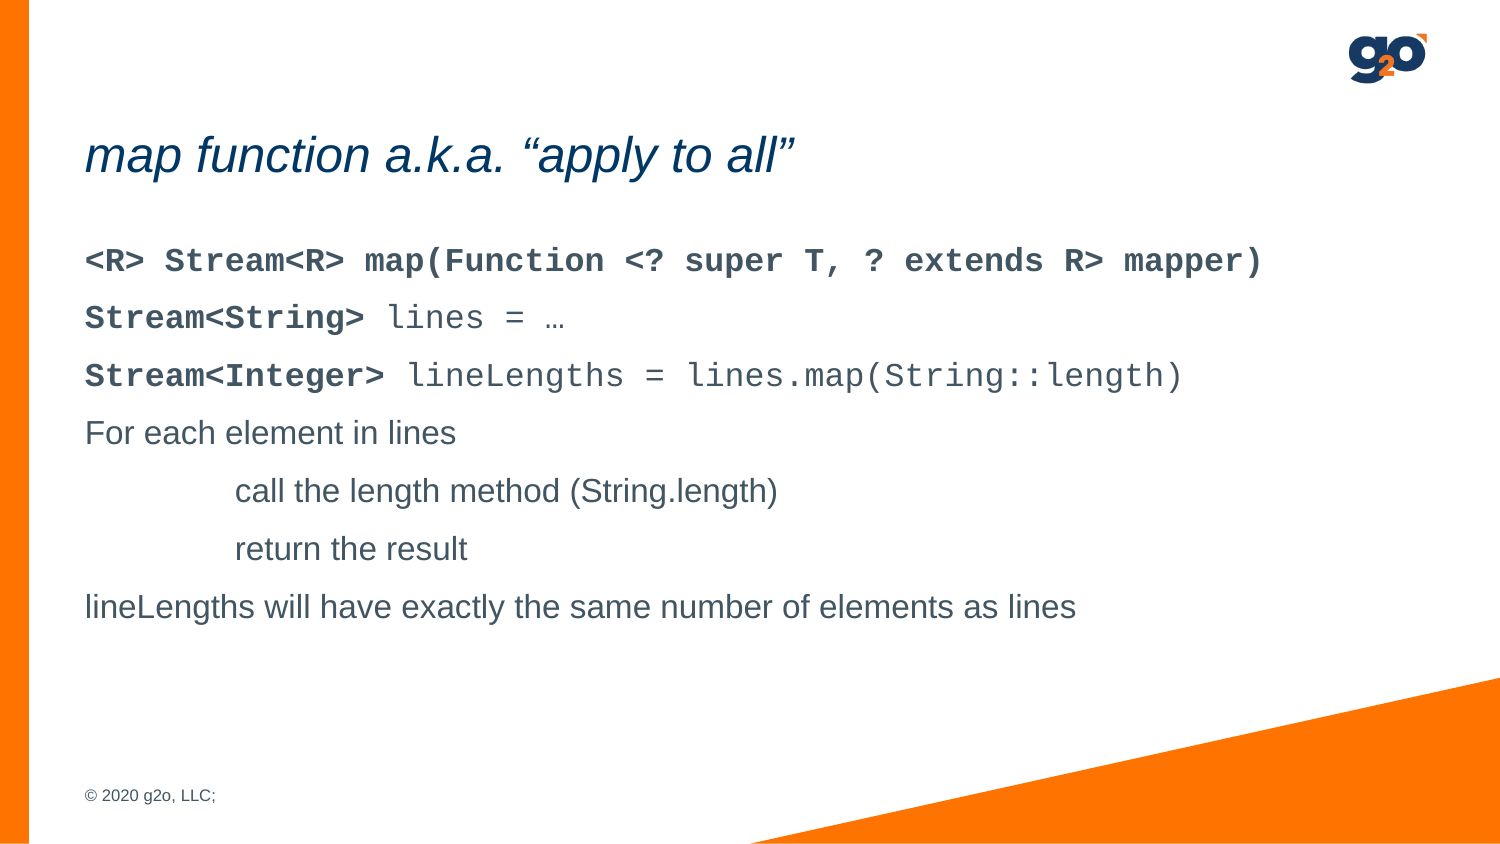

# map function a.k.a. “apply to all”
<R> Stream<R> map(Function <? super T, ? extends R> mapper)
Stream<String> lines = …
Stream<Integer> lineLengths = lines.map(String::length)
For each element in lines
	call the length method (String.length)
	return the result
lineLengths will have exactly the same number of elements as lines
© 2020 g2o, LLC;